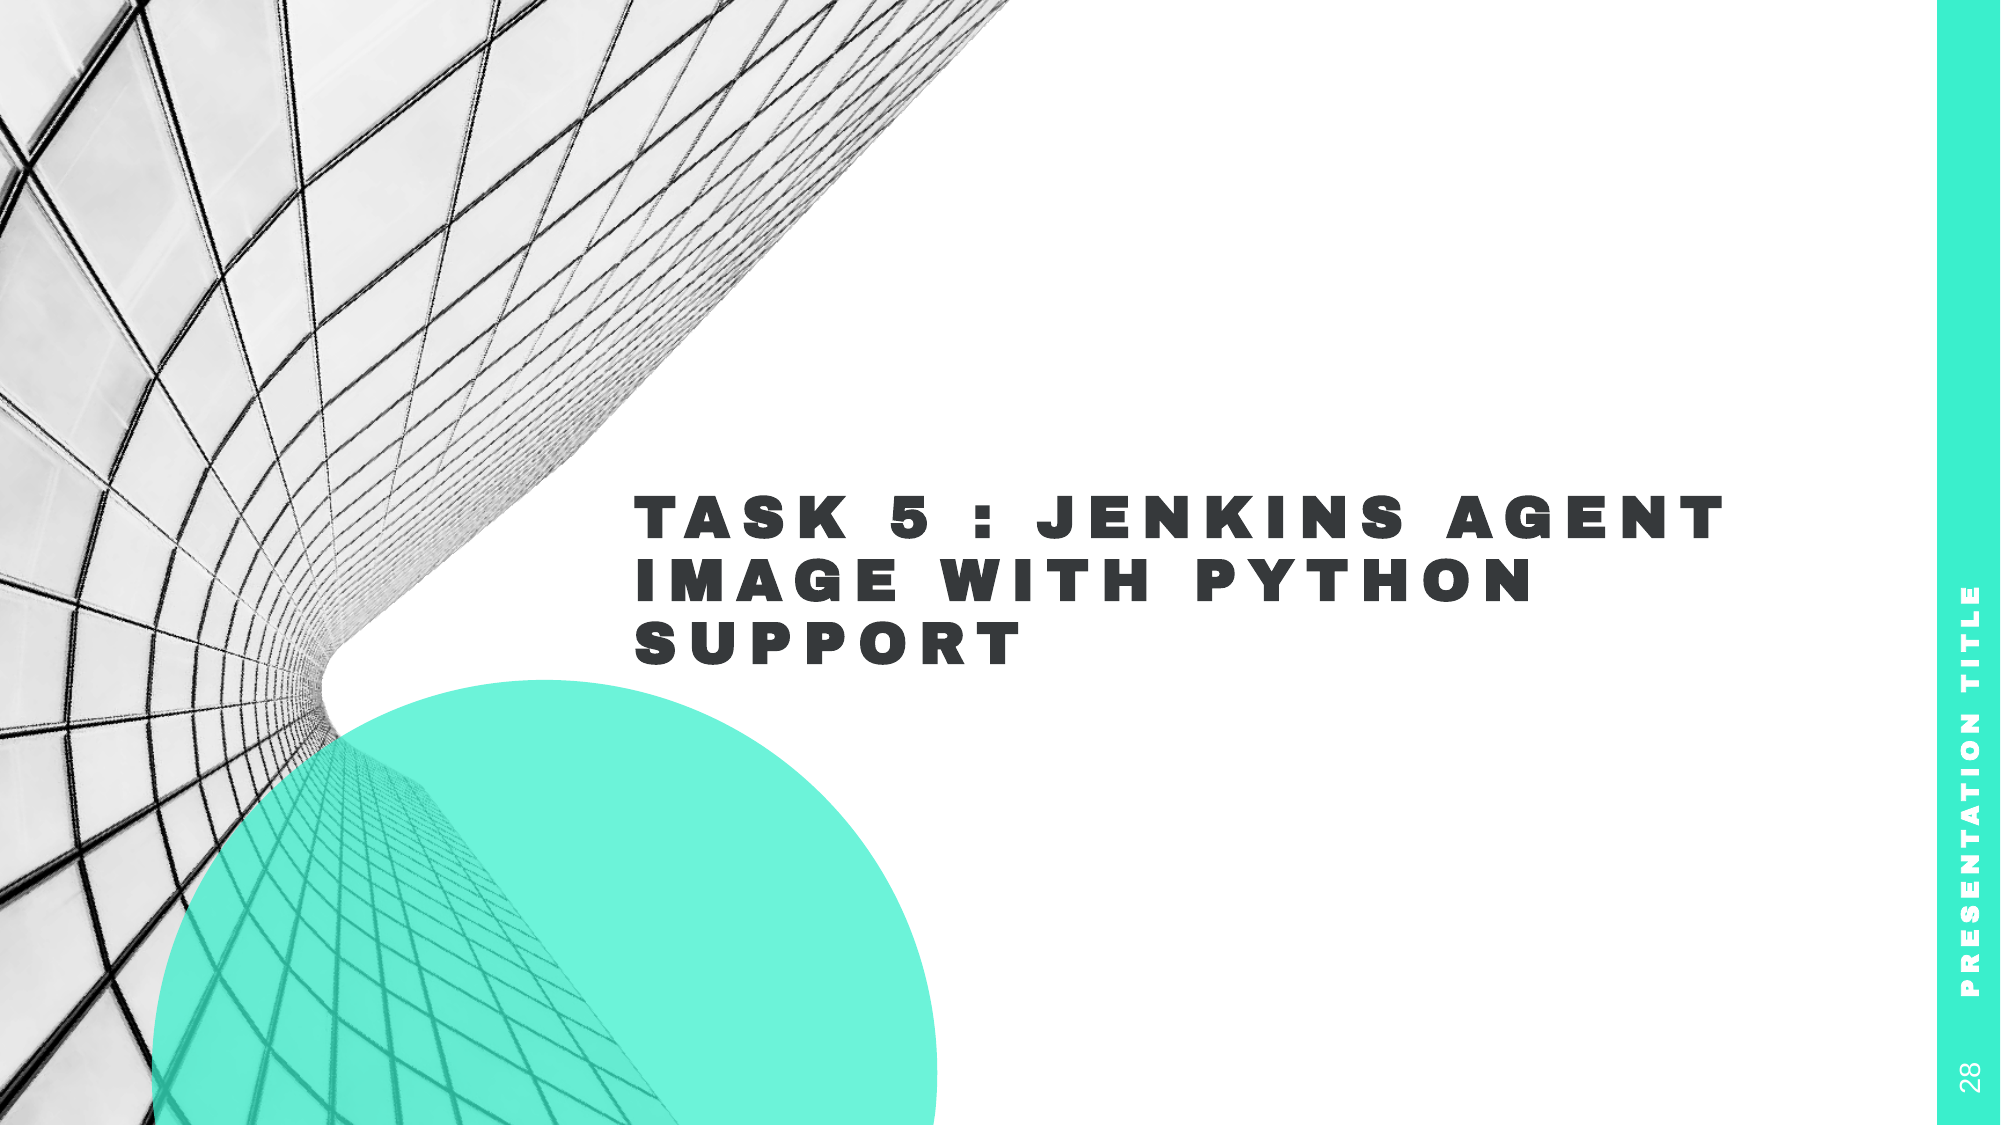

# Task 5 : Jenkins agent image with python support
Presentation Title
28